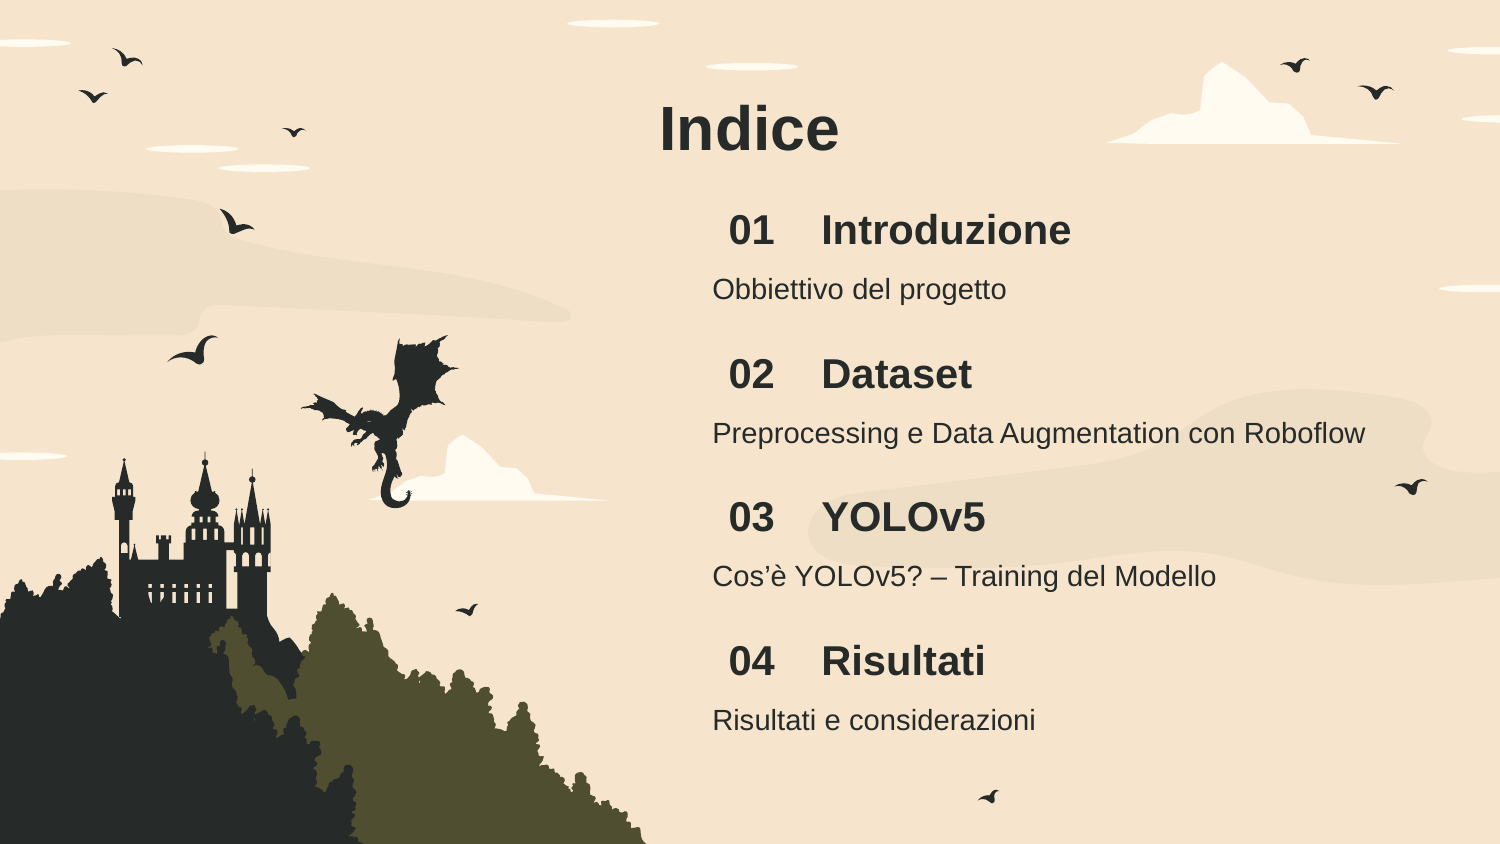

# Indice

01
Introduzione

Obbiettivo del progetto
02
Dataset

Preprocessing e Data Augmentation con Roboflow

03
YOLOv5
Cos’è YOLOv5? – Training del Modello

04
Risultati
Risultati e considerazioni